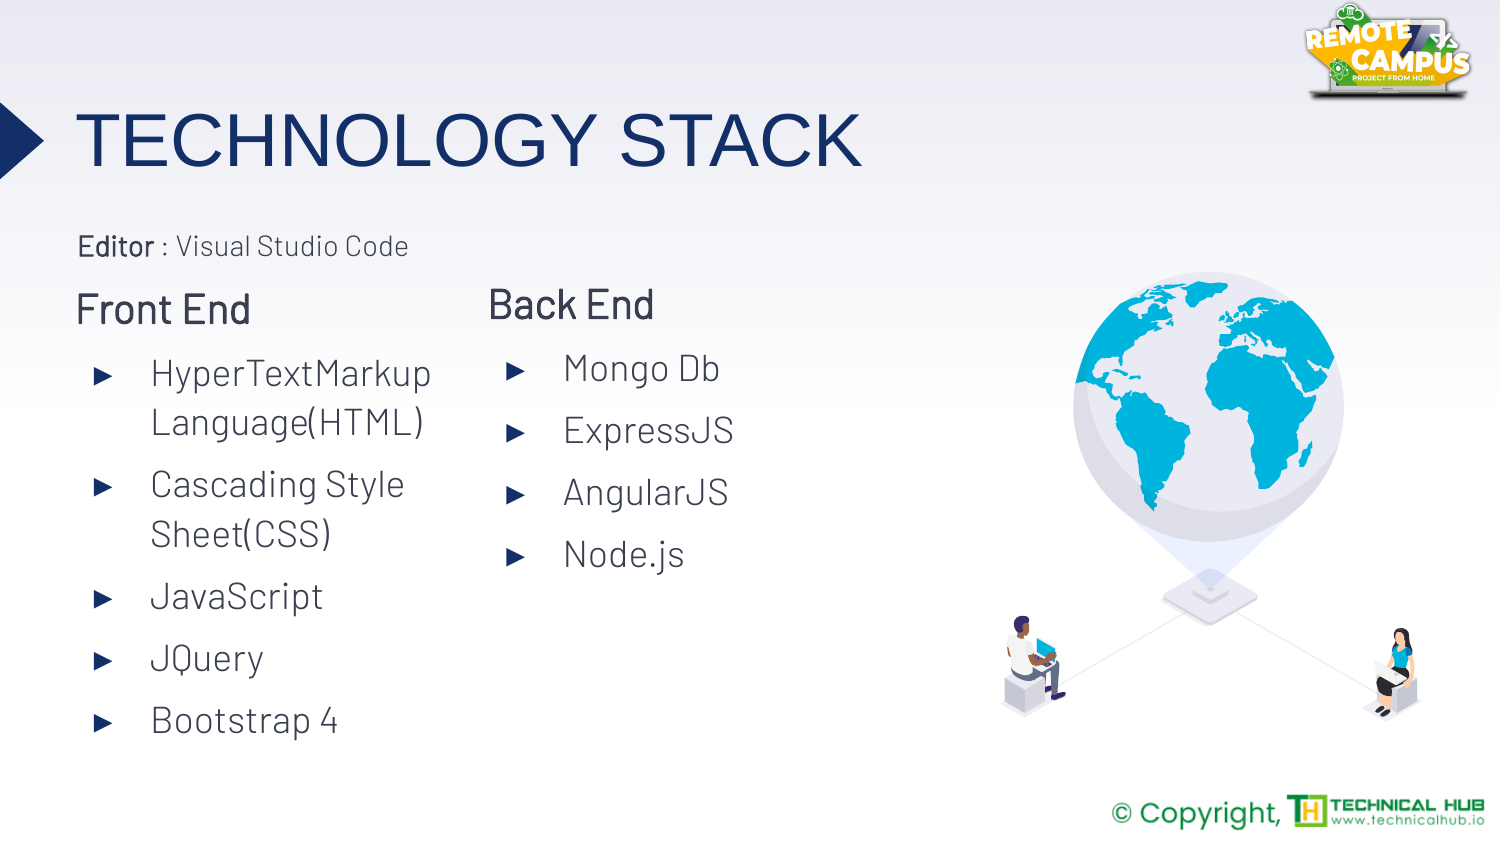

# TECHNOLOGY STACK
Editor : Visual Studio Code
Back End
Mongo Db
ExpressJS
AngularJS
Node.js

Front End
HyperTextMarkup Language(HTML)
Cascading Style Sheet(CSS)
JavaScript
JQuery
Bootstrap 4